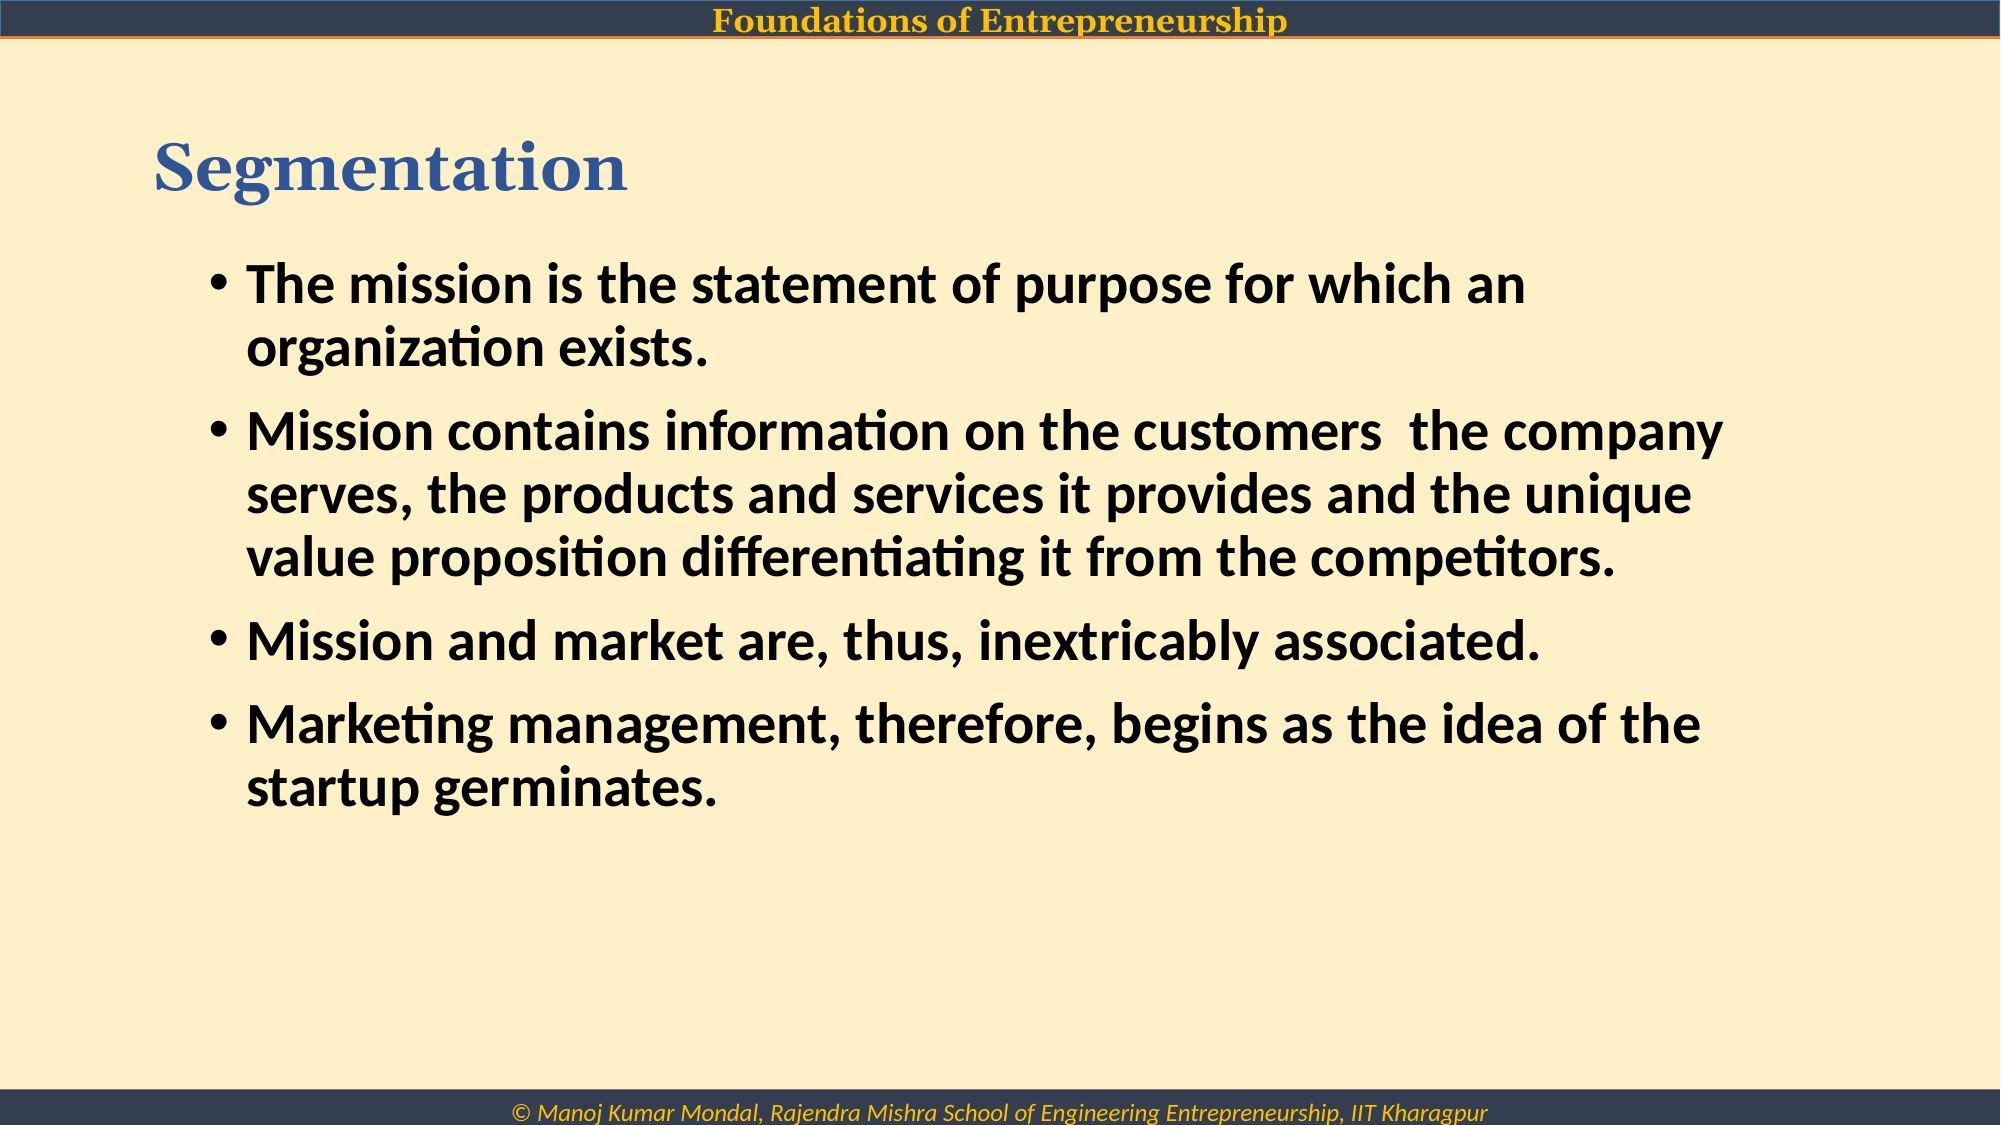

# Segmentation
The mission is the statement of purpose for which an organization exists.
Mission contains information on the customers  the company serves, the products and services it provides and the unique value proposition differentiating it from the competitors.
Mission and market are, thus, inextricably associated.
Marketing management, therefore, begins as the idea of the
startup germinates.